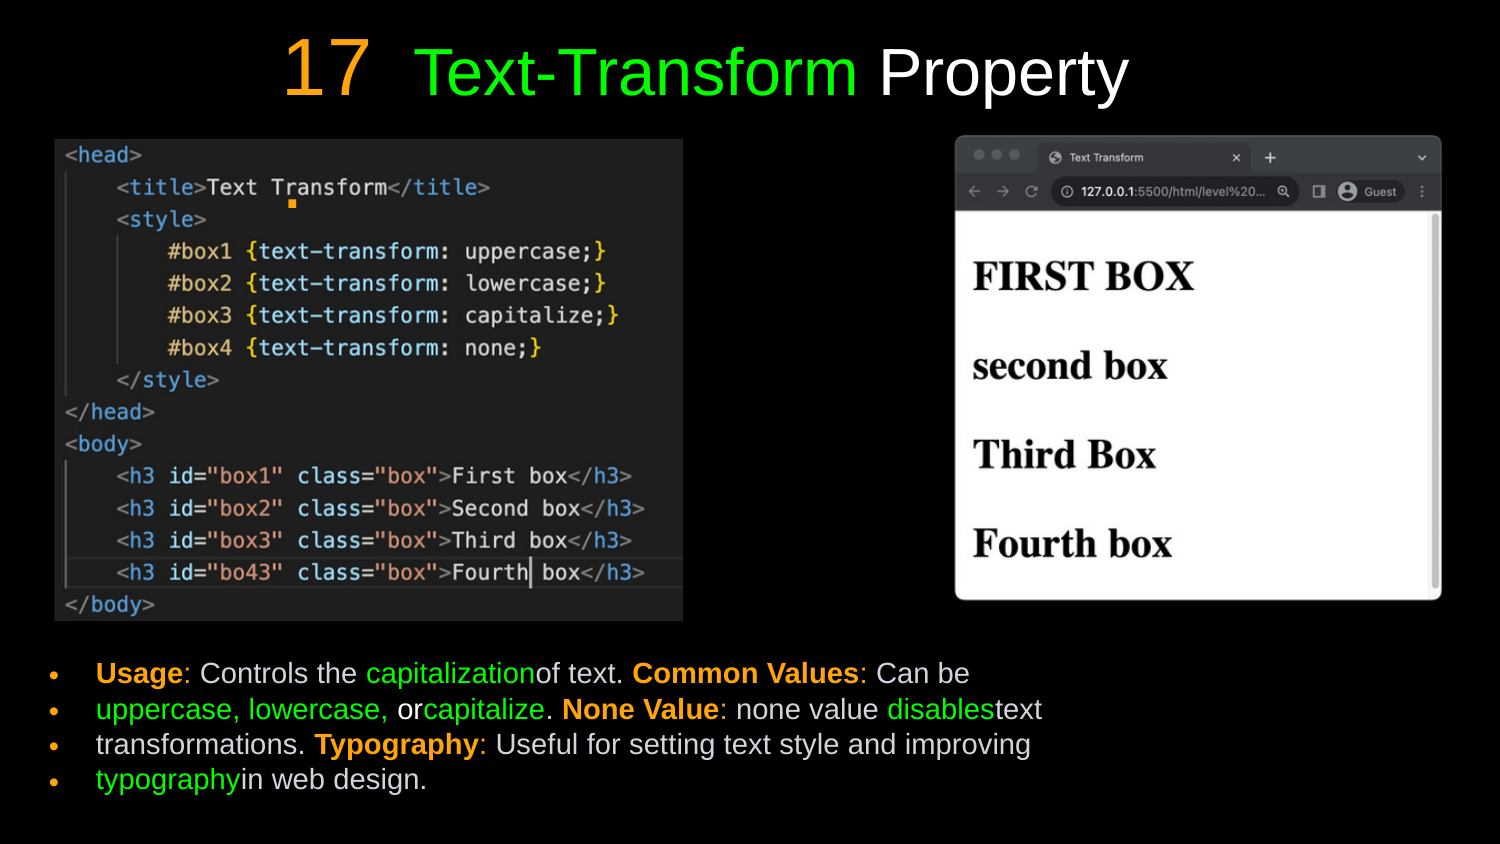

17.
Text-Transform Property

Usage: Controls the capitalizationof text. Common Values: Can be uppercase, lowercase, orcapitalize. None Value: none value disablestext transformations. Typography: Useful for setting text style and improving typographyin web design.
• • • •